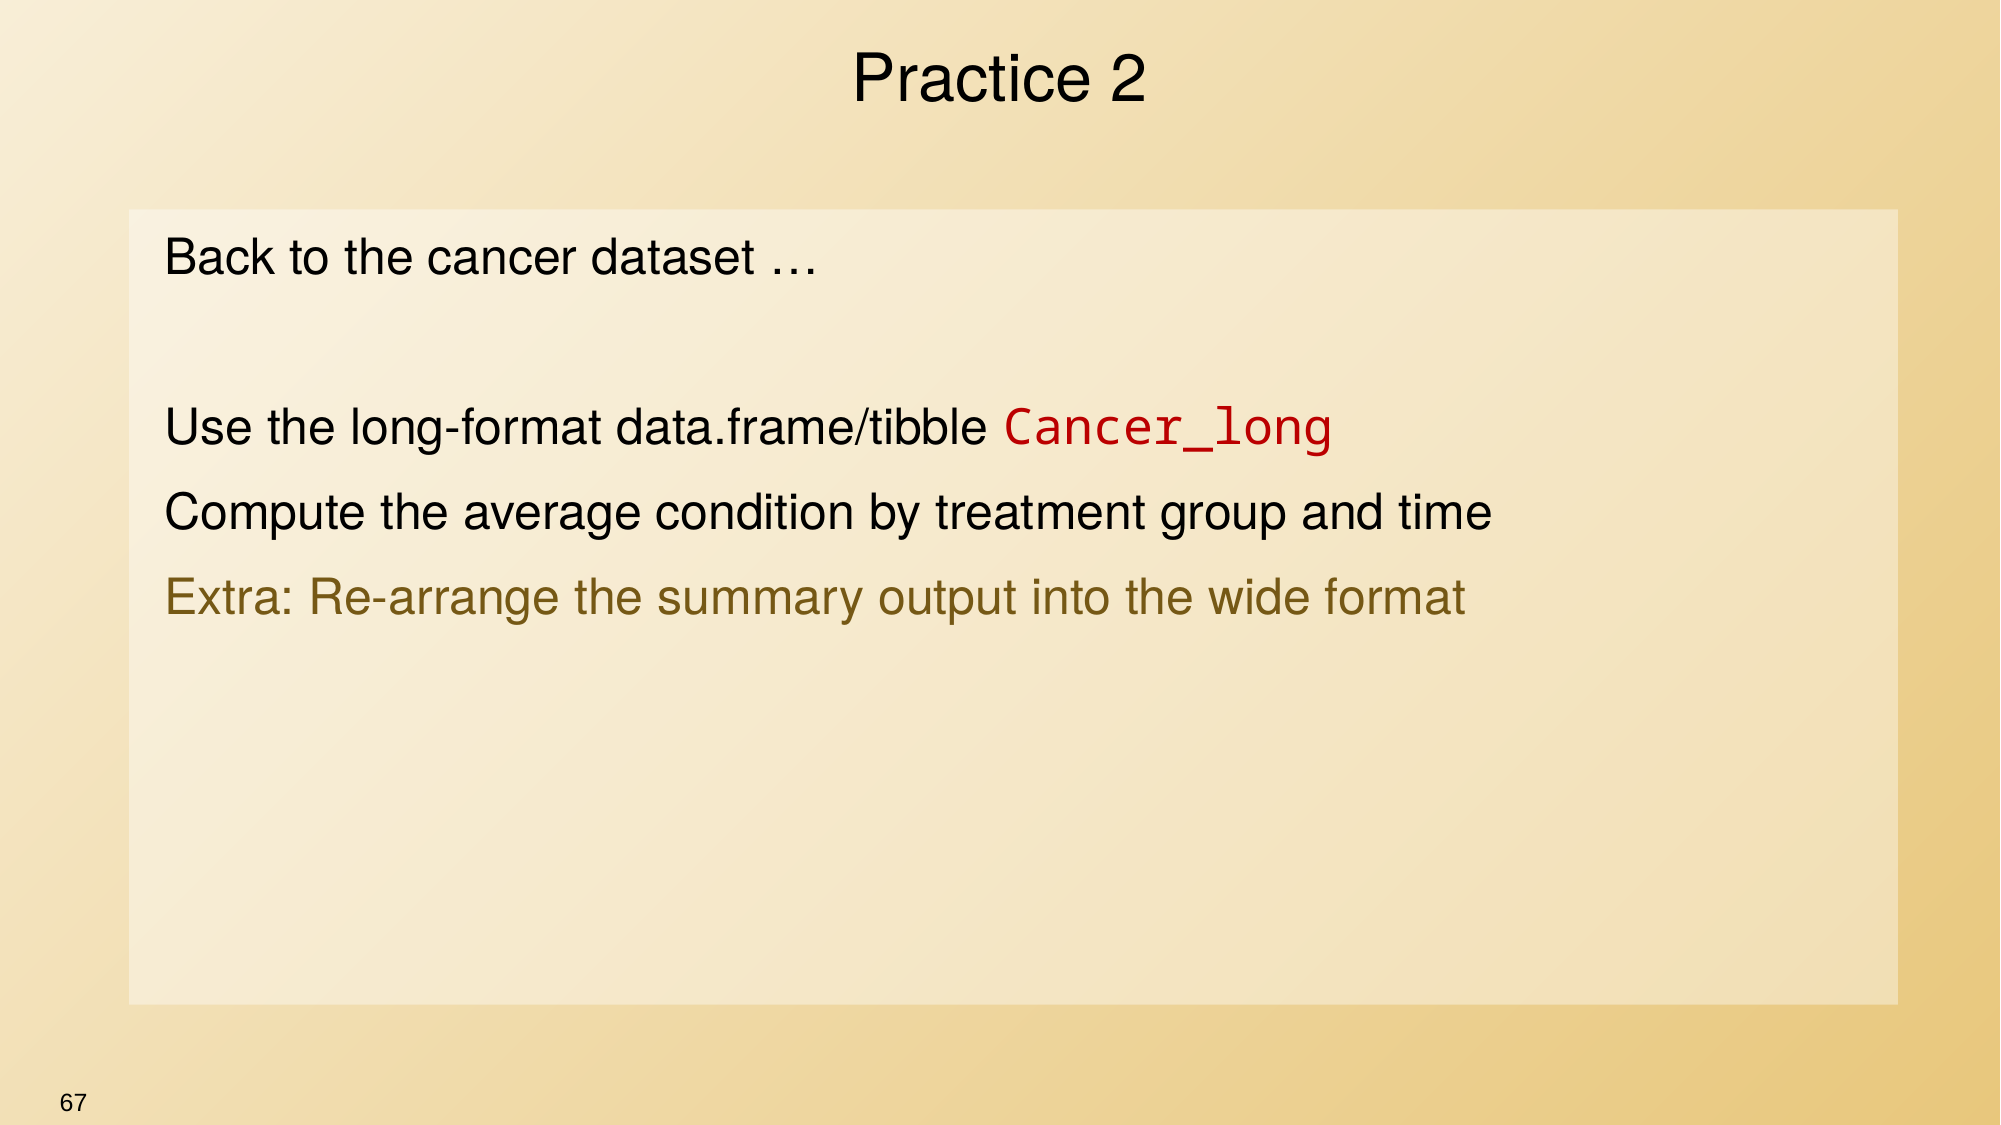

# Practice 2
Back to the cancer dataset …

Use the long-format data.frame/tibble Cancer_long
Compute the average condition by treatment group and time
Extra: Re-arrange the summary output into the wide format